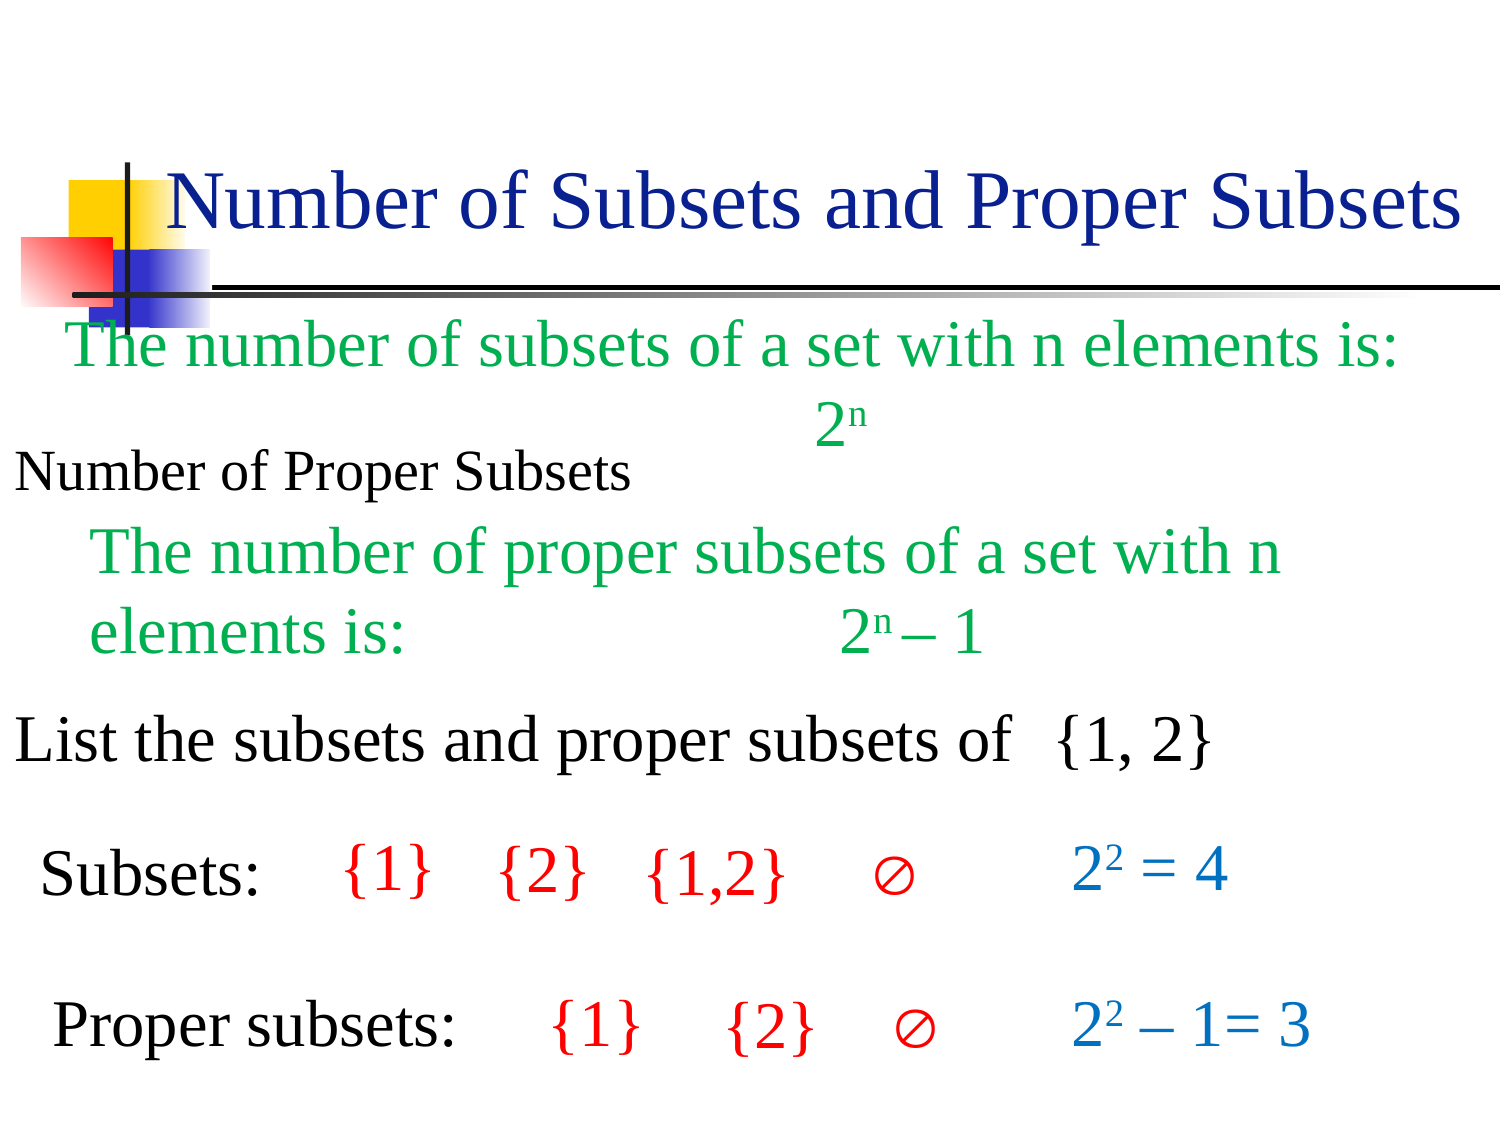

Number of Subsets and Proper Subsets

The number of subsets of a set with n elements is: 					2n
Number of Proper Subsets
The number of proper subsets of a set with n elements is: 			2n – 1
List the subsets and proper subsets of
{1, 2}
{1}
22 = 4
{2}
Subsets:
{1,2}
∅
Proper subsets:
22 – 1= 3
{1}
{2}
∅